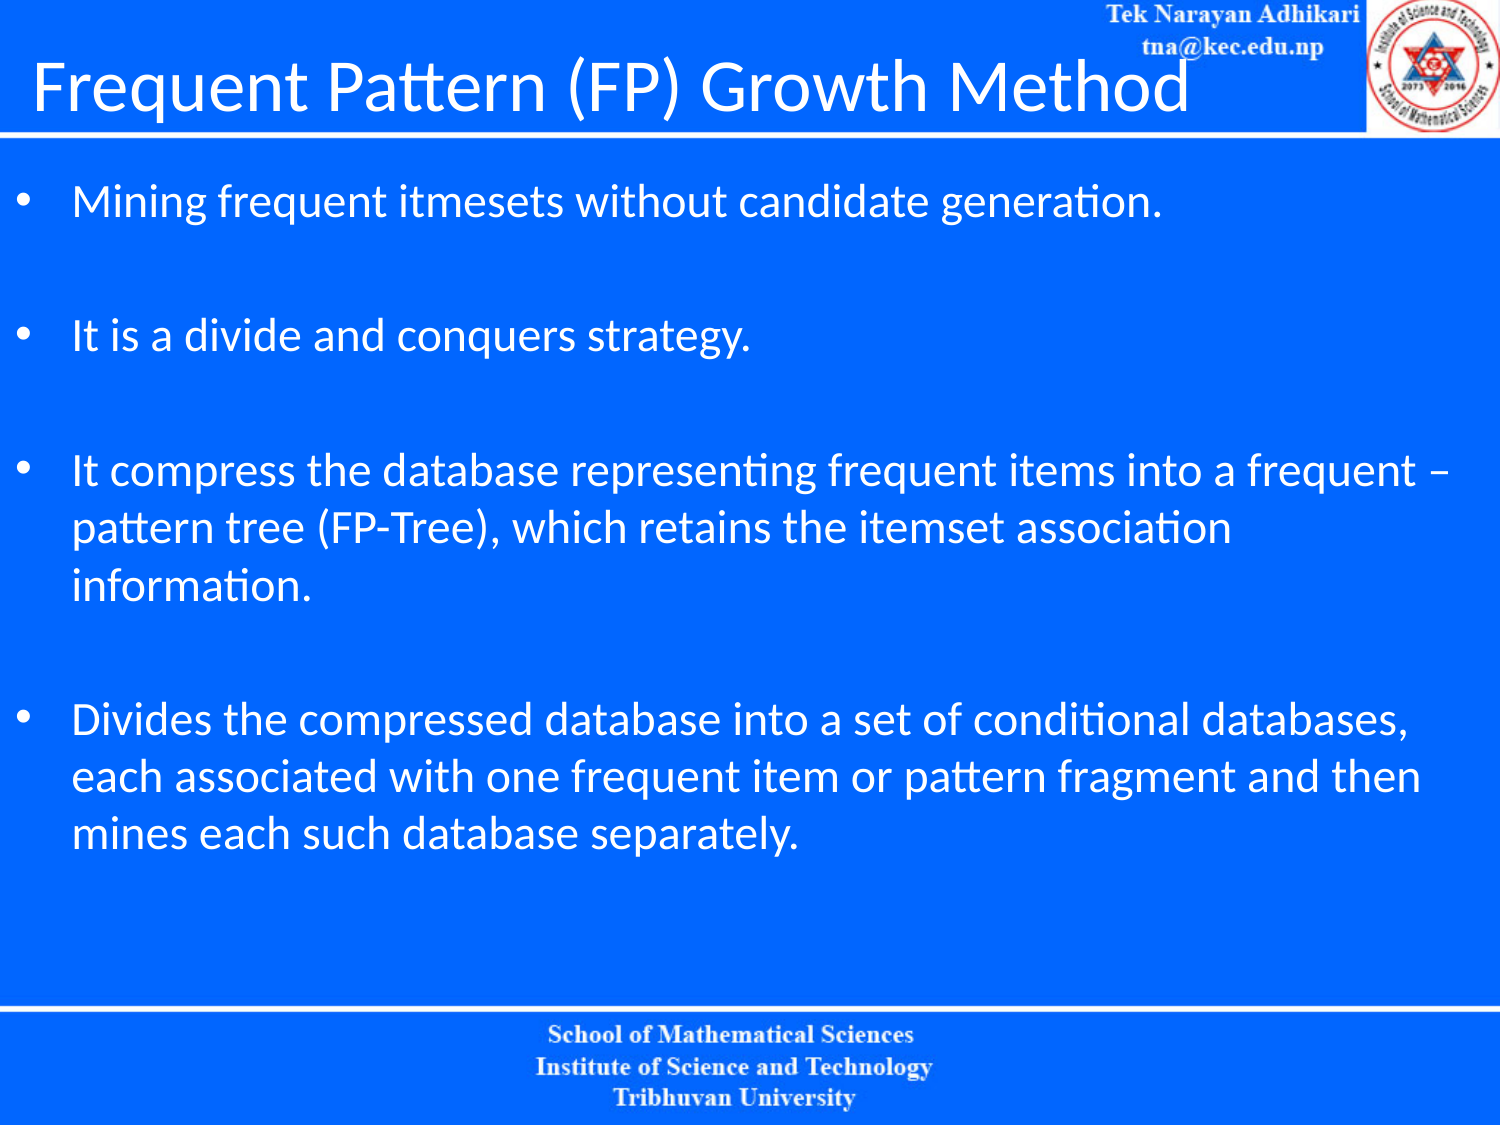

# Frequent Pattern (FP) Growth Method
Mining frequent itmesets without candidate generation.

It is a divide and conquers strategy.

It compress the database representing frequent items into a frequent –pattern tree (FP-Tree), which retains the itemset association information.

Divides the compressed database into a set of conditional databases, each associated with one frequent item or pattern fragment and then mines each such database separately.